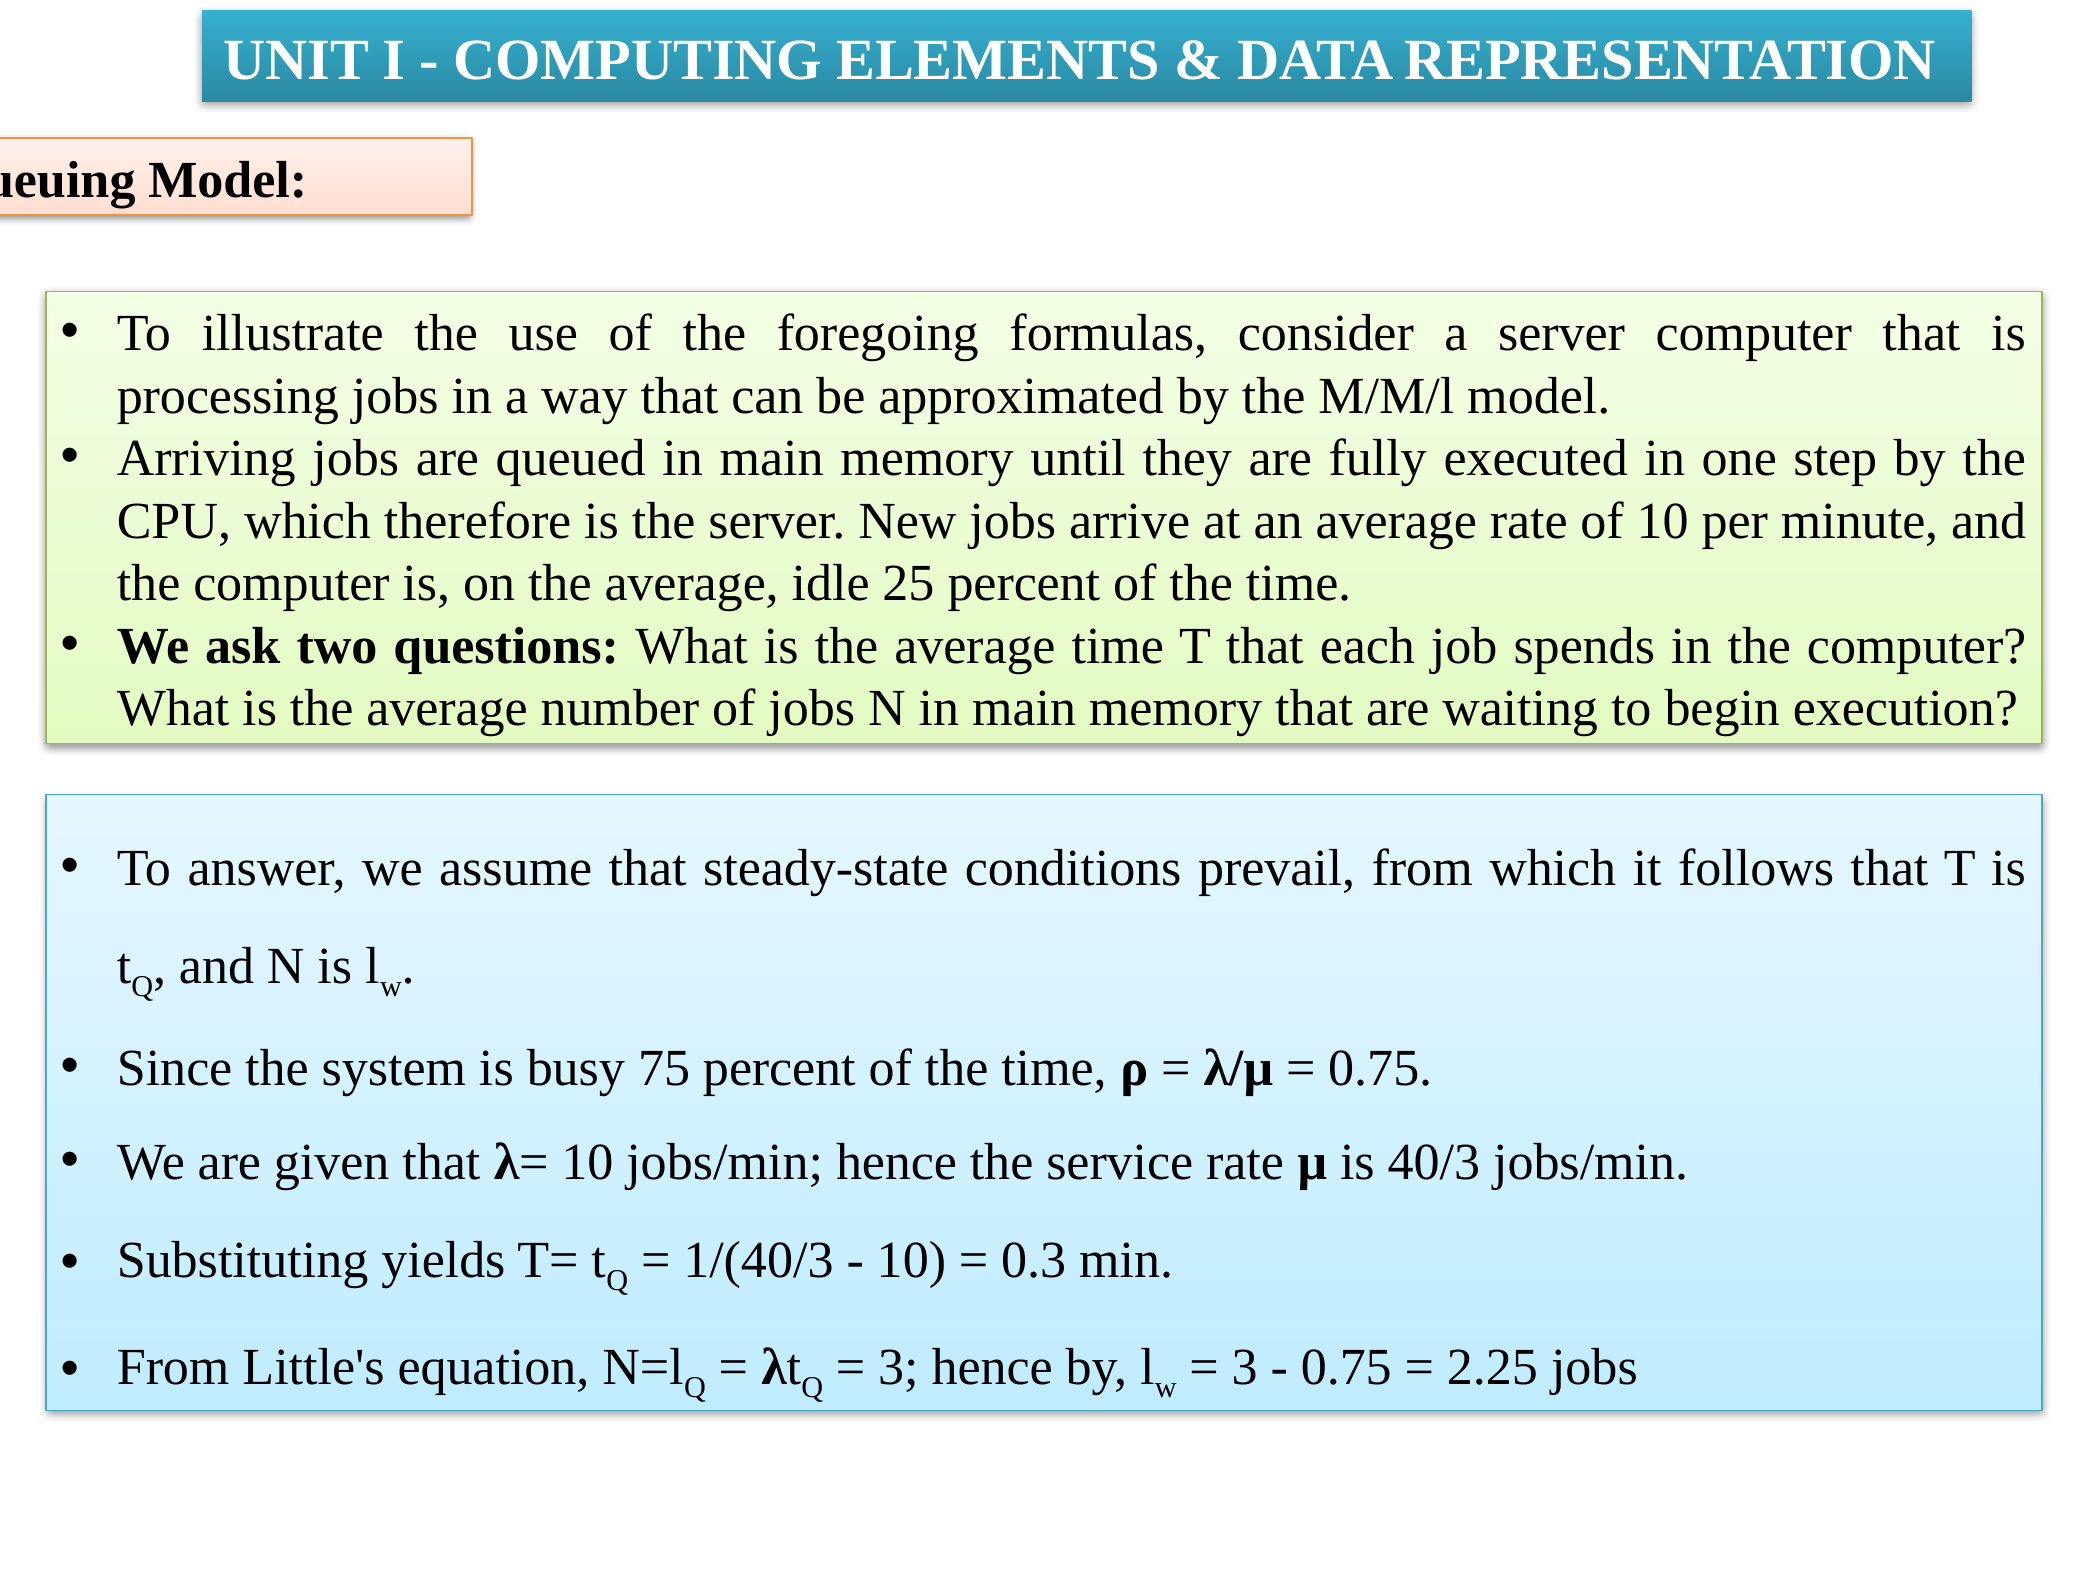

UNIT I - COMPUTING ELEMENTS & DATA REPRESENTATION
Queuing Model:
To illustrate the use of the foregoing formulas, consider a server computer that is processing jobs in a way that can be approximated by the M/M/l model.
Arriving jobs are queued in main memory until they are fully executed in one step by the CPU, which therefore is the server. New jobs arrive at an average rate of 10 per minute, and the computer is, on the average, idle 25 percent of the time.
We ask two questions: What is the average time T that each job spends in the computer? What is the average number of jobs N in main memory that are waiting to begin execution?
To answer, we assume that steady-state conditions prevail, from which it follows that T is tQ, and N is lw.
Since the system is busy 75 percent of the time, ρ = λ/μ = 0.75.
We are given that λ= 10 jobs/min; hence the service rate μ is 40/3 jobs/min.
Substituting yields T= tQ = 1/(40/3 - 10) = 0.3 min.
From Little's equation, N=lQ = λtQ = 3; hence by, lw = 3 - 0.75 = 2.25 jobs